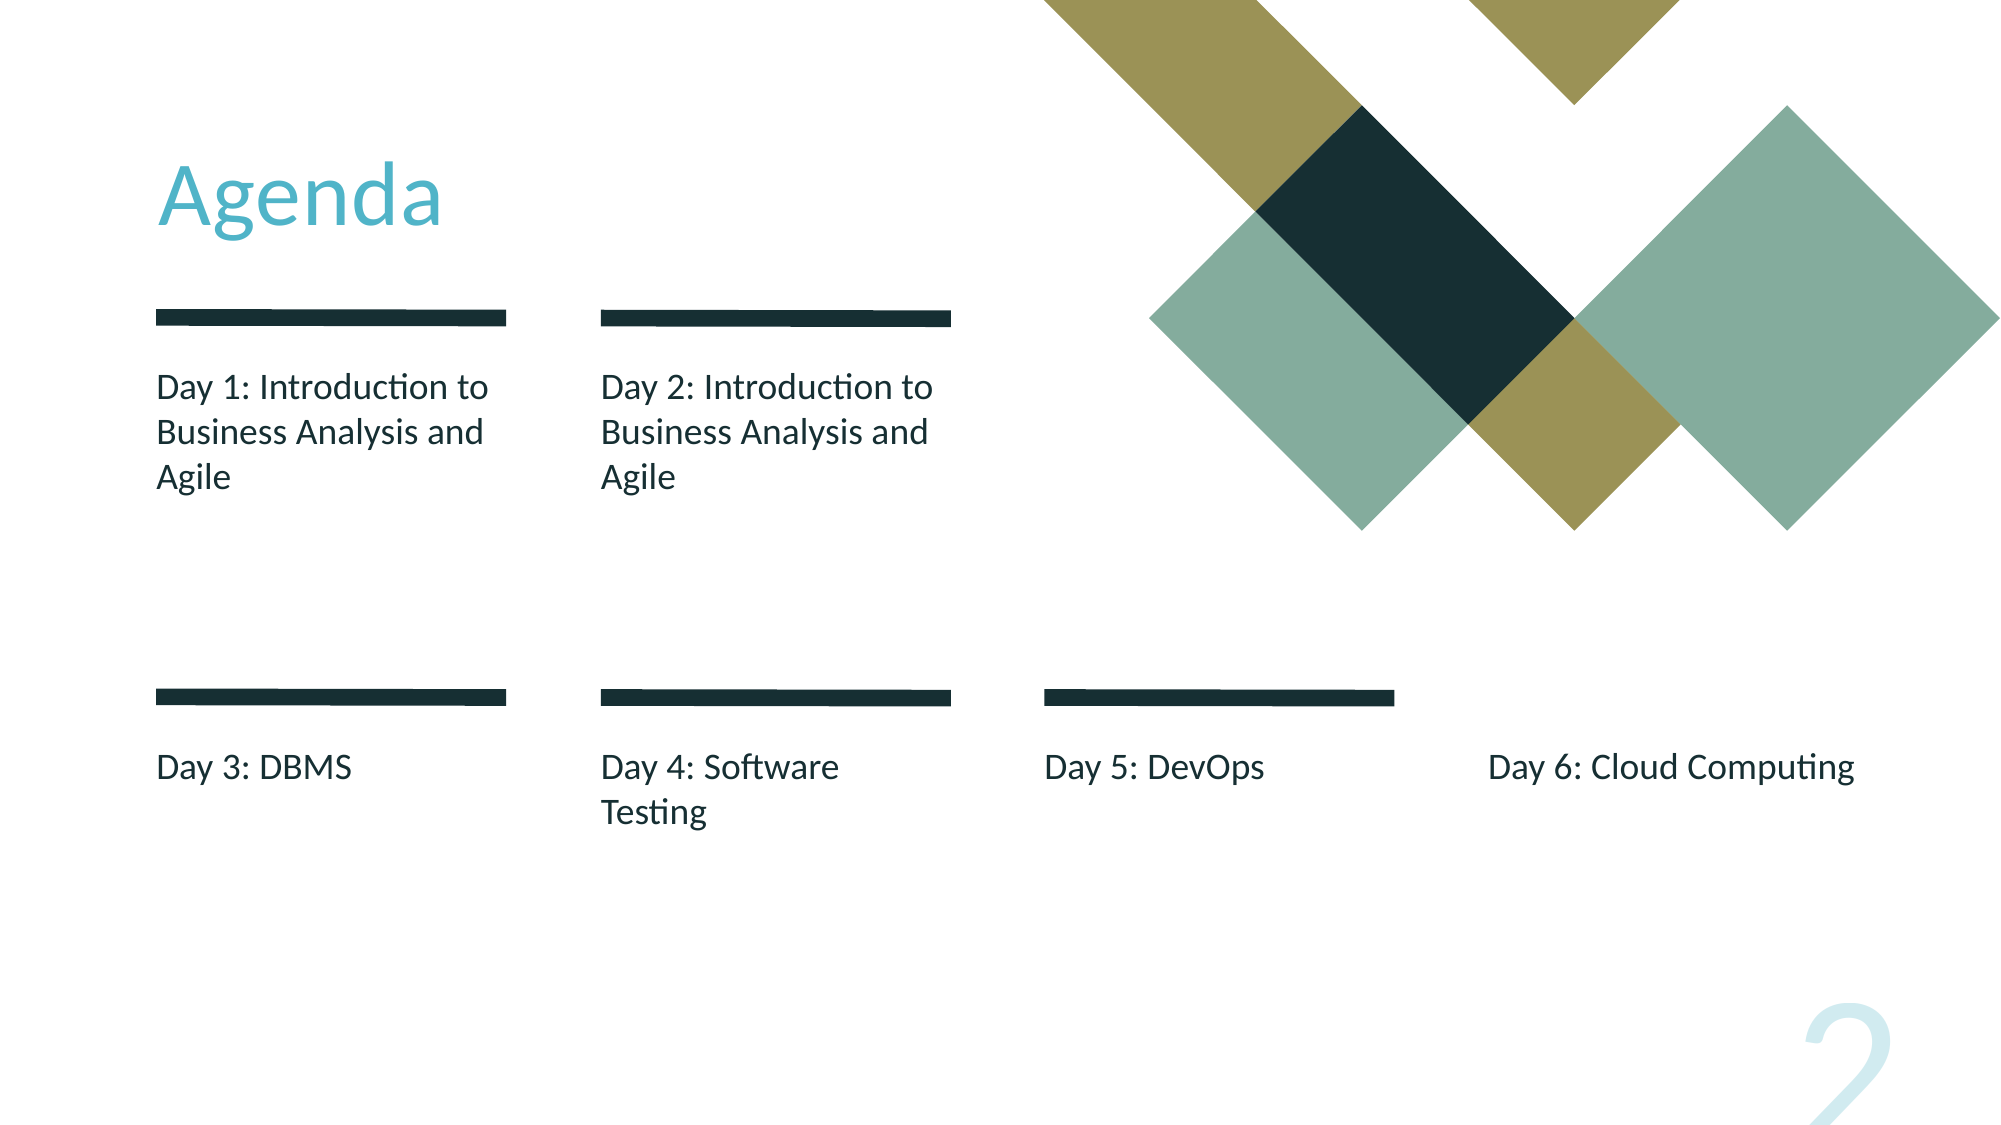

# Agenda
Day 1: Introduction to Business Analysis and Agile
Day 2: Introduction to Business Analysis and Agile
Lorem ipsum dolor sit amet, consectetuer adipiscing elit, sed diam nonummy nibh.
Lorem ipsum dolor sit amet, consectetuer adipiscing elit, sed diam nonummy nibh.
Day 6: Cloud Computing
Day 3: DBMS
Day 4: Software Testing
Day 5: DevOps
Lorem ipsum dolor sit amet, consectetuer adipiscing elit, sed diam nonummy nibh.
Lorem ipsum dolor sit amet, consectetuer adipiscing elit, sed diam nonummy nibh.
Lorem ipsum dolor sit amet, consectetuer adipiscing elit, sed diam nonummy nibh.
2